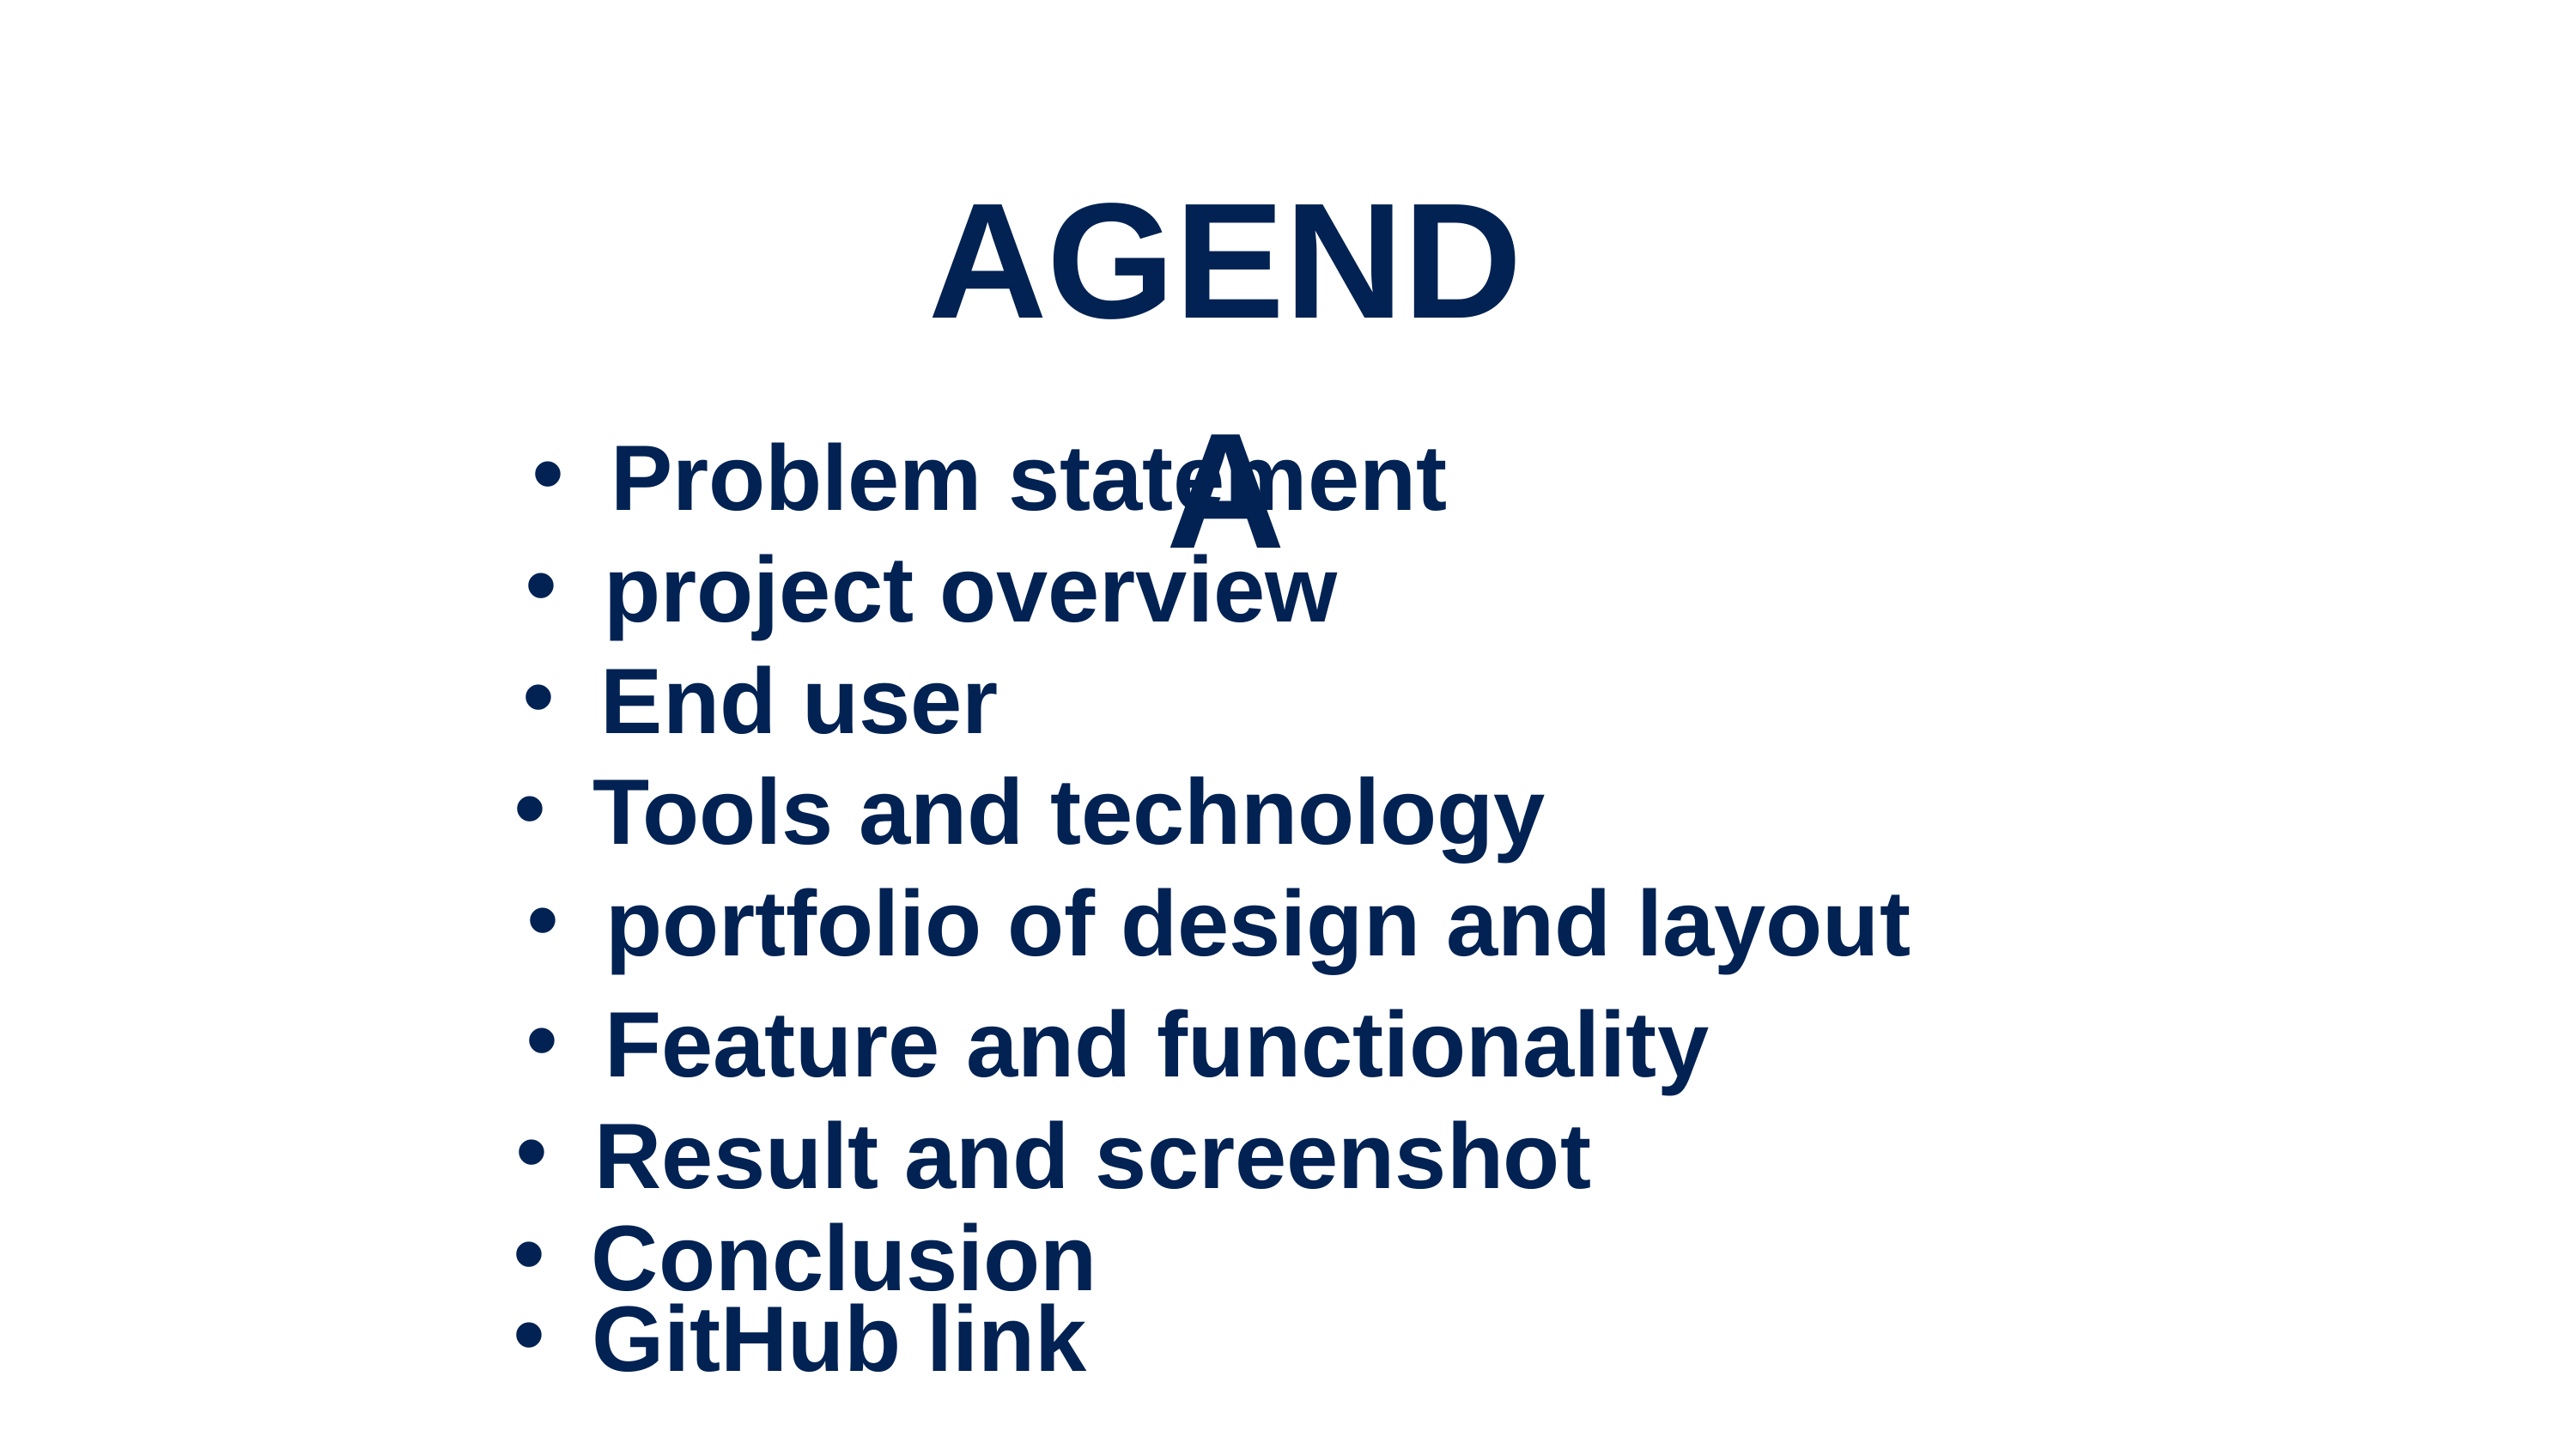

AGENDA
Problem statement
project overview
End user
Tools and technology
portfolio of design and layout

Feature and functionality
Result and screenshot
Conclusion
GitHub link